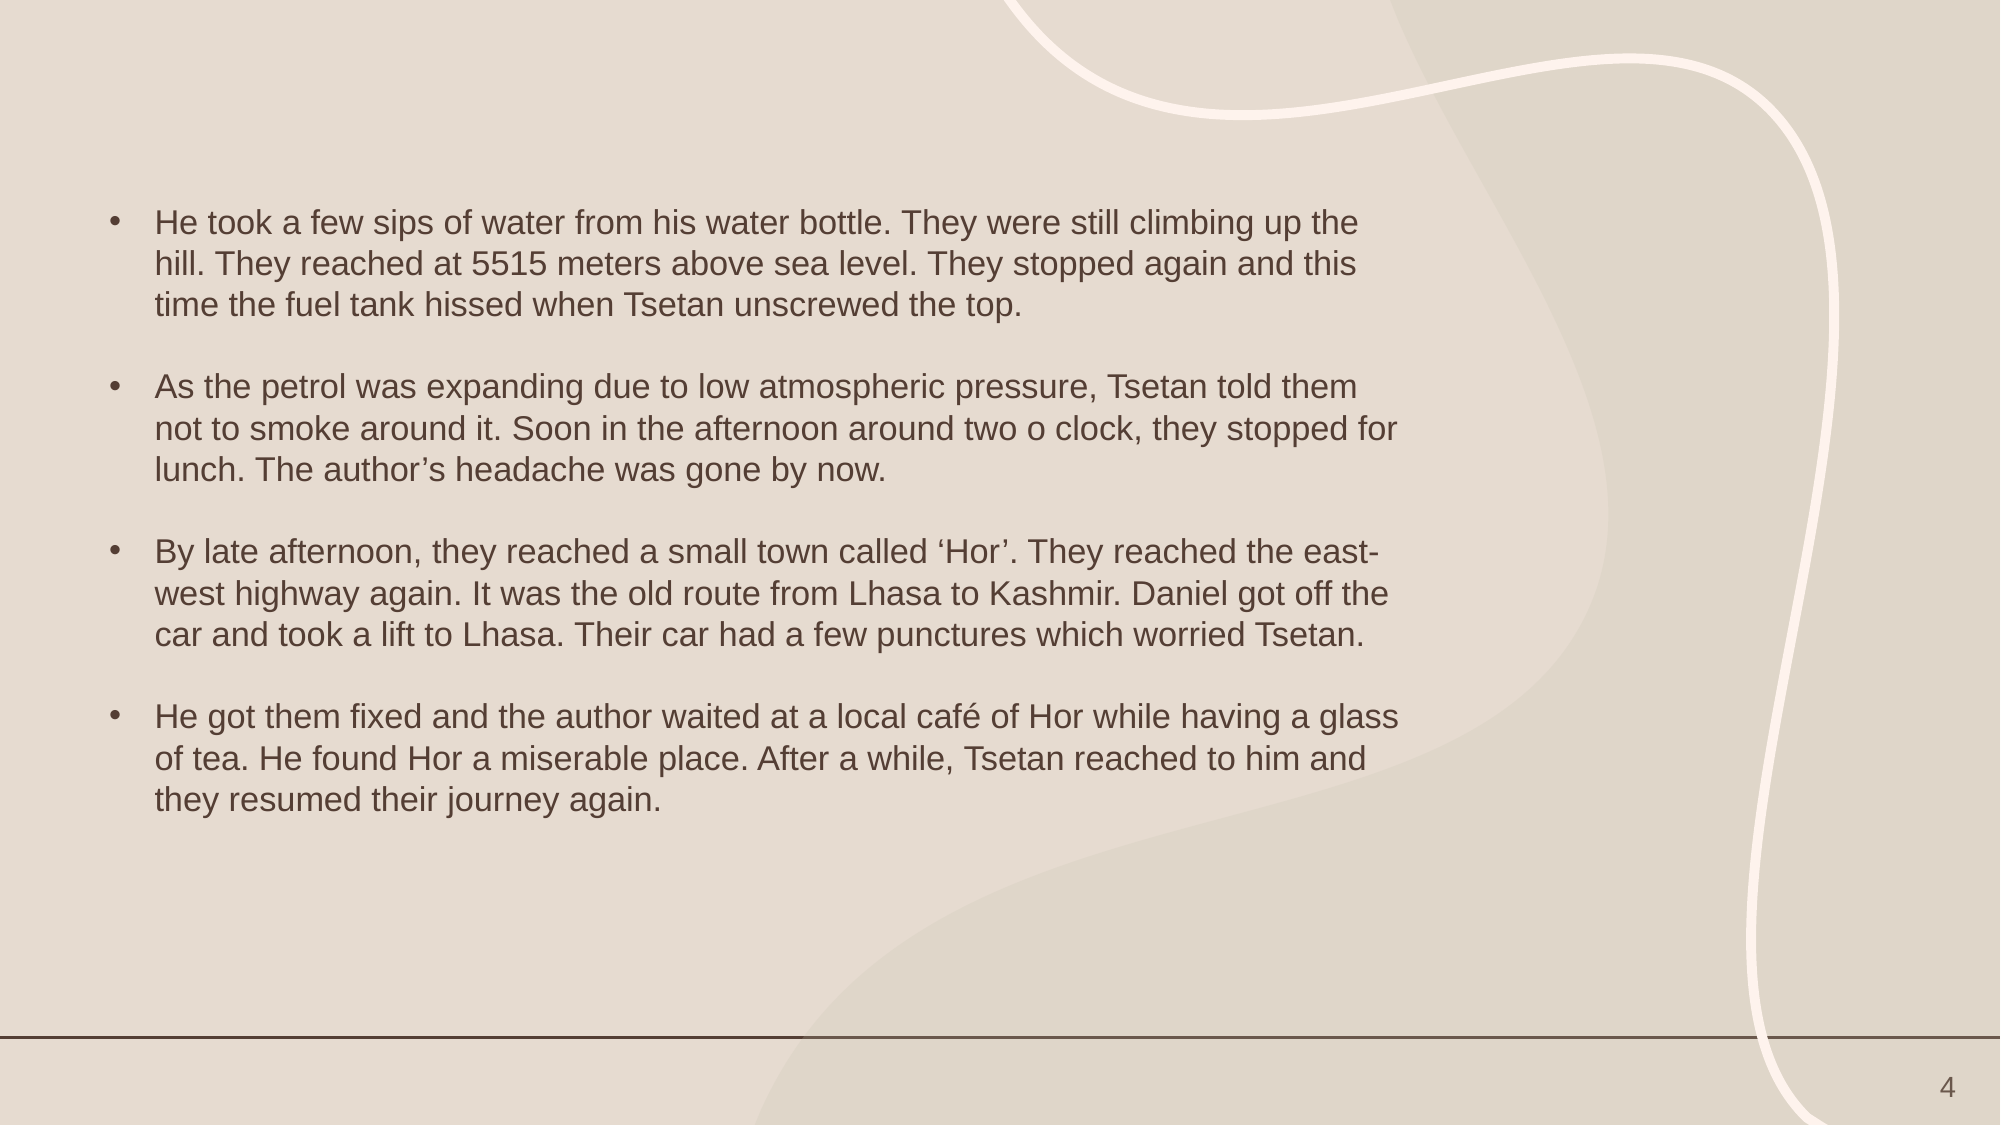

He took a few sips of water from his water bottle. They were still climbing up the hill. They reached at 5515 meters above sea level. They stopped again and this time the fuel tank hissed when Tsetan unscrewed the top.

As the petrol was expanding due to low atmospheric pressure, Tsetan told them not to smoke around it. Soon in the afternoon around two o clock, they stopped for lunch. The author’s headache was gone by now.

By late afternoon, they reached a small town called ‘Hor’. They reached the east-west highway again. It was the old route from Lhasa to Kashmir. Daniel got off the car and took a lift to Lhasa. Their car had a few punctures which worried Tsetan.

He got them fixed and the author waited at a local café of Hor while having a glass of tea. He found Hor a miserable place. After a while, Tsetan reached to him and they resumed their journey again.
4